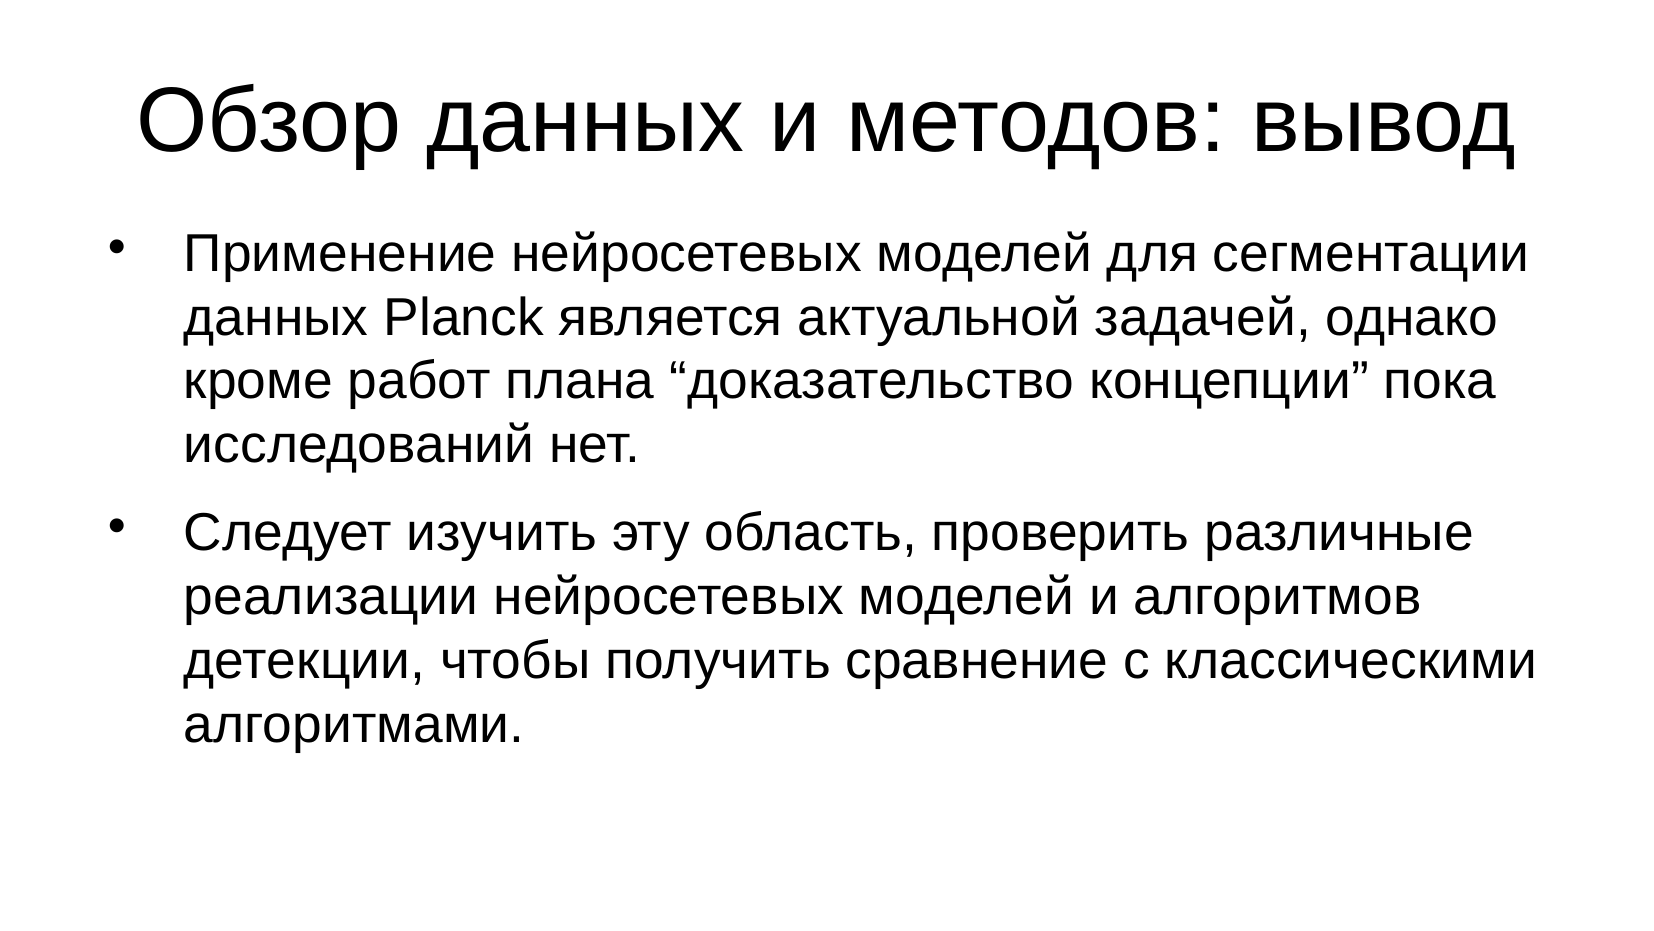

Обзор данных и методов: вывод
Применение нейросетевых моделей для сегментации данных Planck является актуальной задачей, однако кроме работ плана “доказательство концепции” пока исследований нет.
Следует изучить эту область, проверить различные реализации нейросетевых моделей и алгоритмов детекции, чтобы получить сравнение с классическими алгоритмами.